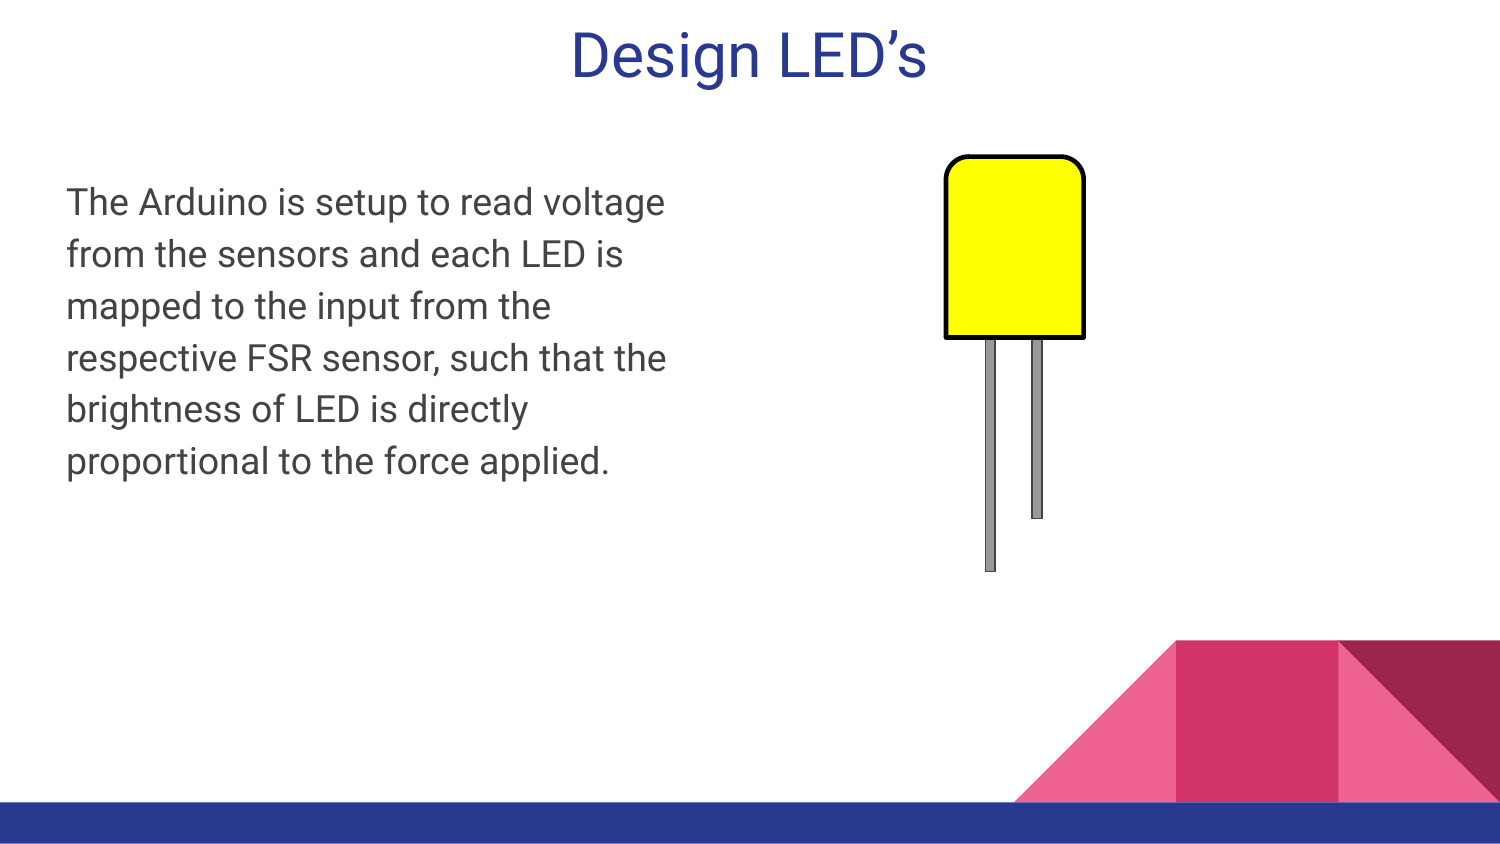

# Design LED’s
The Arduino is setup to read voltage from the sensors and each LED is mapped to the input from the respective FSR sensor, such that the brightness of LED is directly proportional to the force applied.